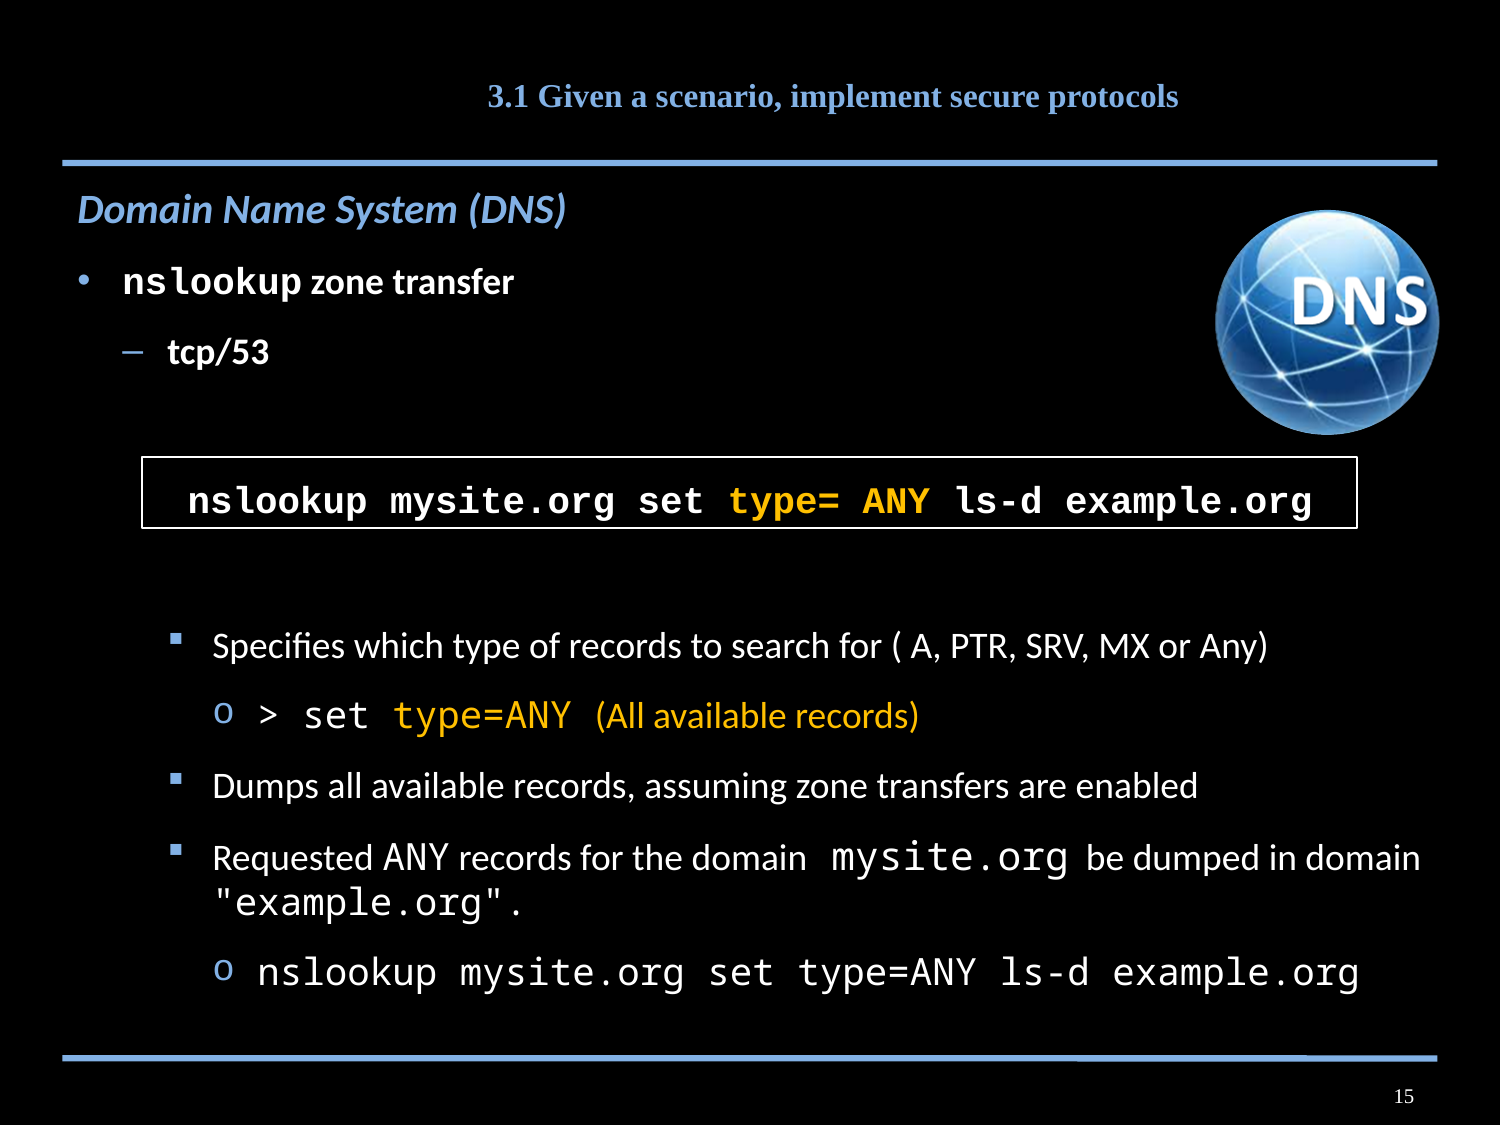

# 3.1 Given a scenario, implement secure protocols
Domain Name System (DNS)
nslookup zone transfer
tcp/53

Specifies which type of records to search for ( A, PTR, SRV, MX or Any)
> set type=ANY (All available records)
Dumps all available records, assuming zone transfers are enabled
Requested ANY records for the domain mysite.org  be dumped in domain "example.org".
nslookup mysite.org set type=ANY ls-d example.org

nslookup mysite.org set type= ANY ls-d example.org
15